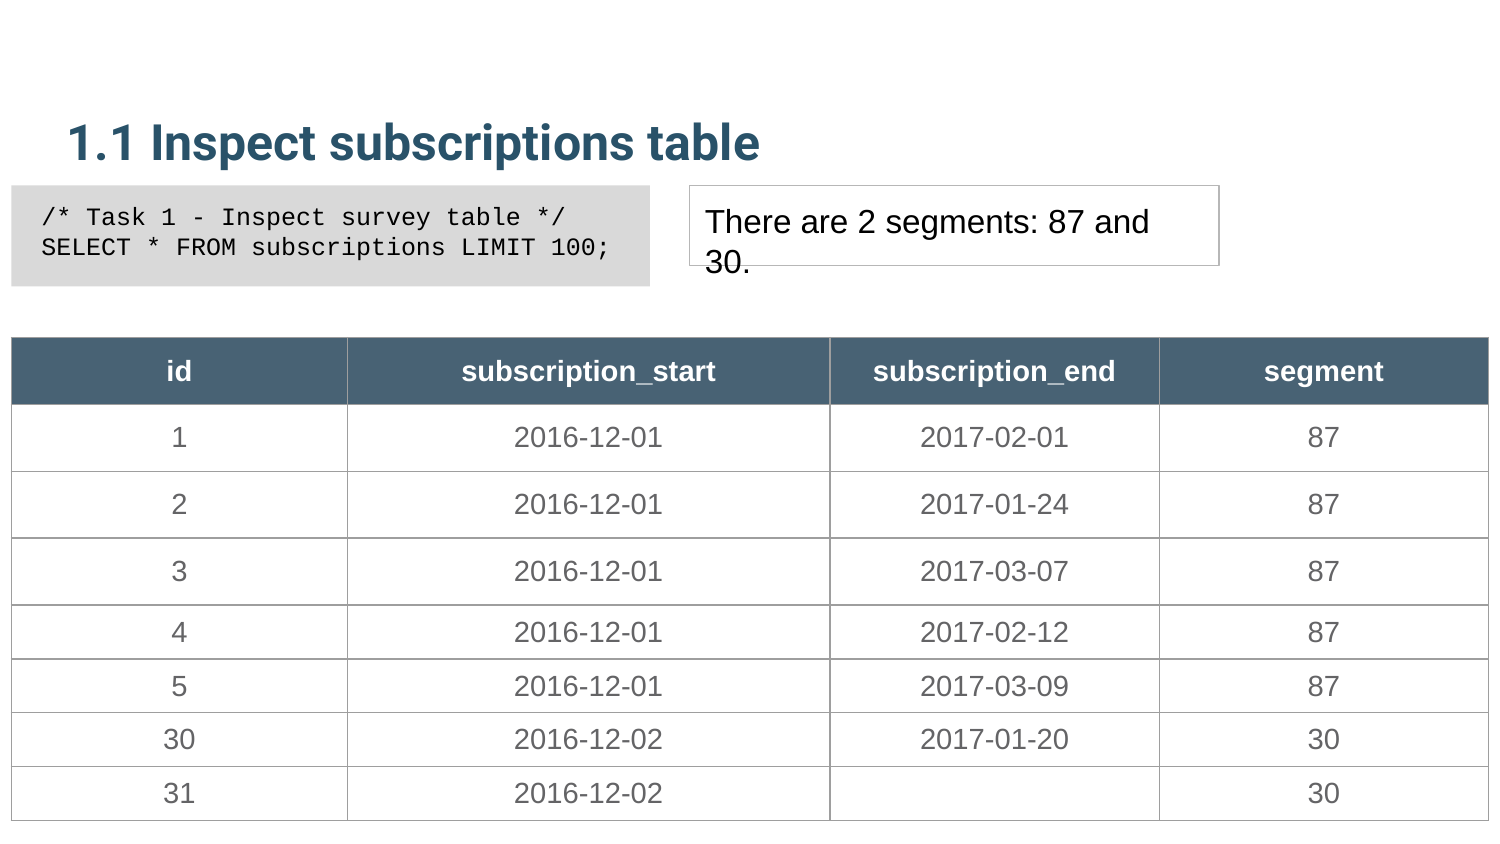

1.1 Inspect subscriptions table
There are 2 segments: 87 and 30.

 /* Task 1 - Inspect survey table */
 SELECT * FROM subscriptions LIMIT 100;

| id | subscription\_start | subscription\_end | segment |
| --- | --- | --- | --- |
| 1 | 2016-12-01 | 2017-02-01 | 87 |
| 2 | 2016-12-01 | 2017-01-24 | 87 |
| 3 | 2016-12-01 | 2017-03-07 | 87 |
| 4 | 2016-12-01 | 2017-02-12 | 87 |
| 5 | 2016-12-01 | 2017-03-09 | 87 |
| 30 | 2016-12-02 | 2017-01-20 | 30 |
| 31 | 2016-12-02 |  | 30 |